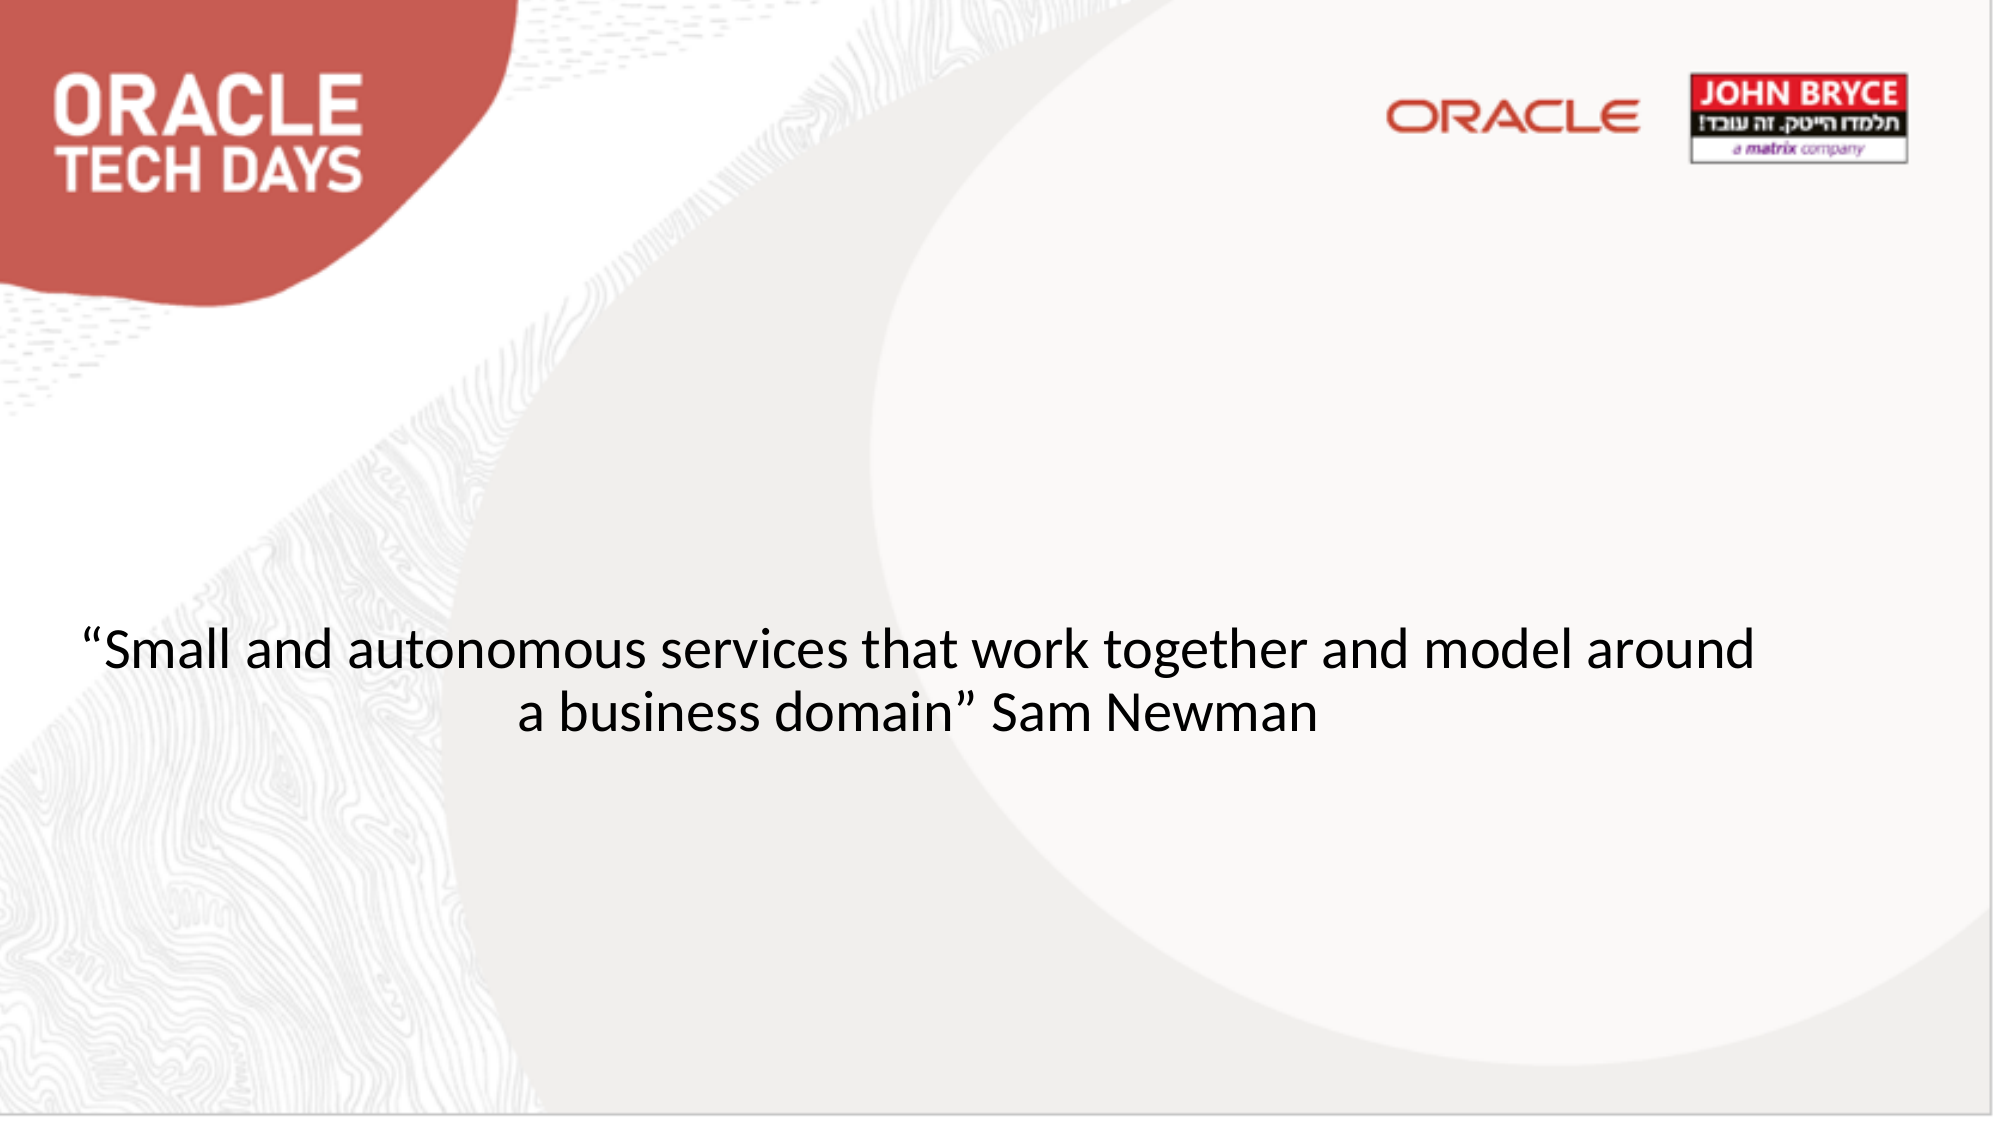

#
“Small and autonomous services that work together and model around a business domain” Sam Newman